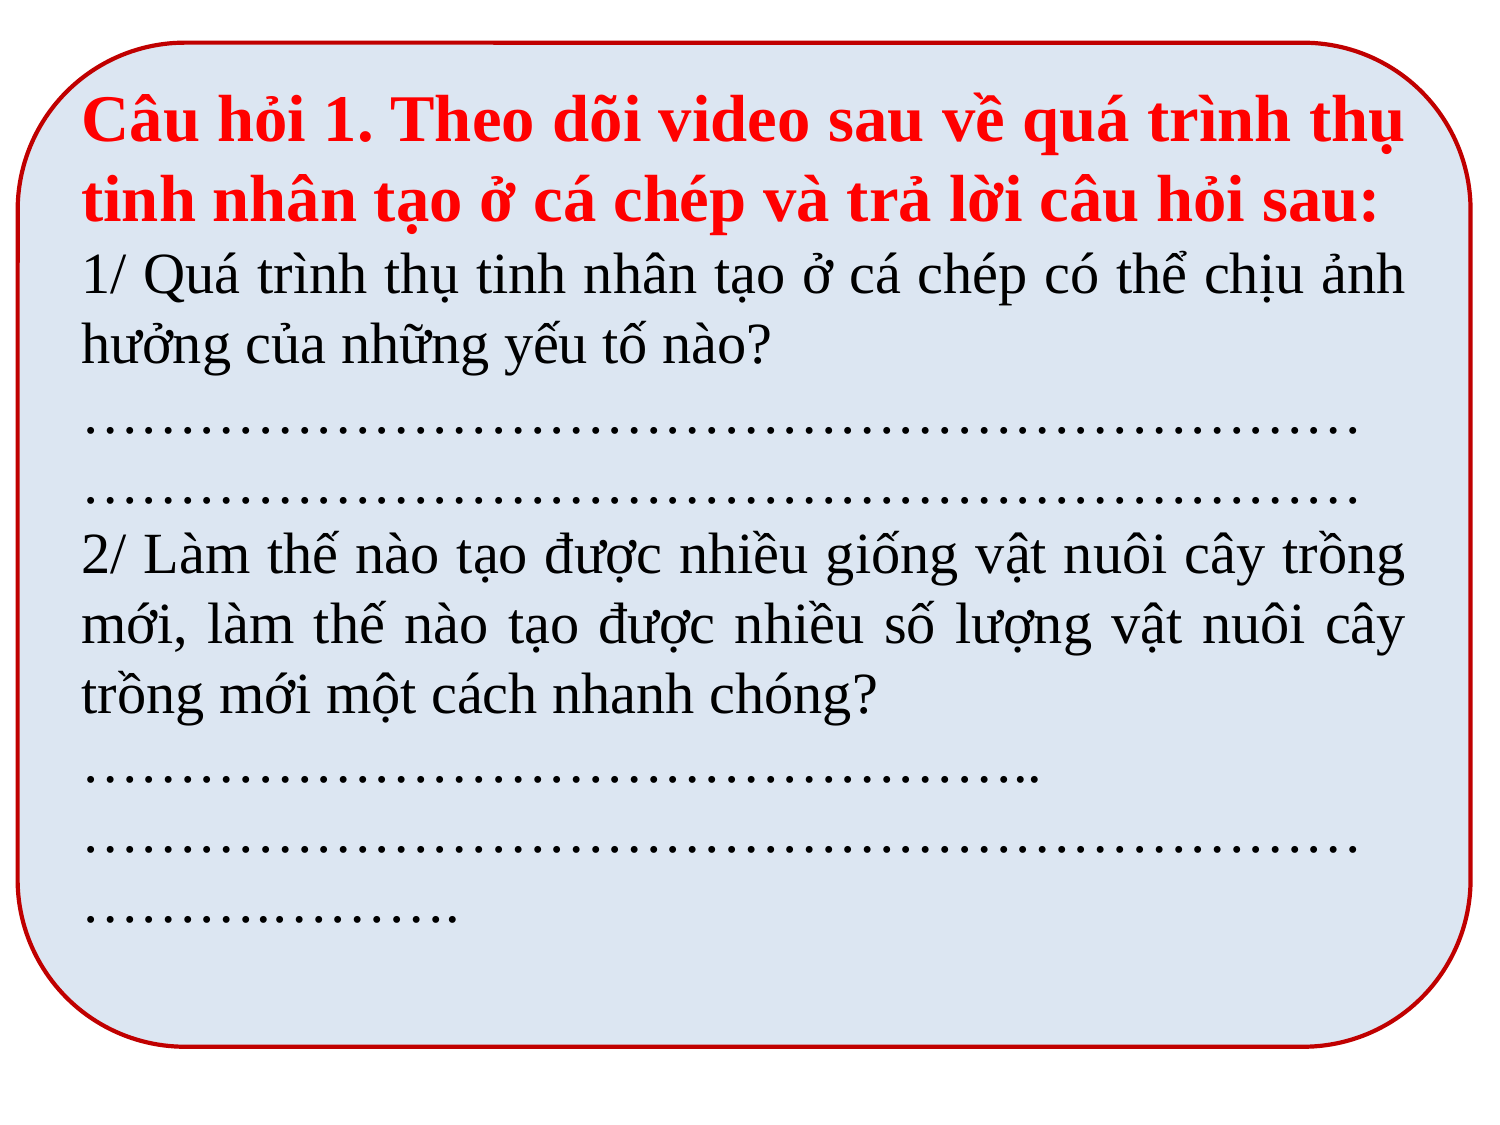

Câu hỏi 1. Theo dõi video sau về quá trình thụ tinh nhân tạo ở cá chép và trả lời câu hỏi sau:
1/ Quá trình thụ tinh nhân tạo ở cá chép có thể chịu ảnh hưởng của những yếu tố nào?
……………………………………………………………………………………………………………………
2/ Làm thế nào tạo được nhiều giống vật nuôi cây trồng mới, làm thế nào tạo được nhiều số lượng vật nuôi cây trồng mới một cách nhanh chóng?
…………………………………………..………………………………………………………………….……….